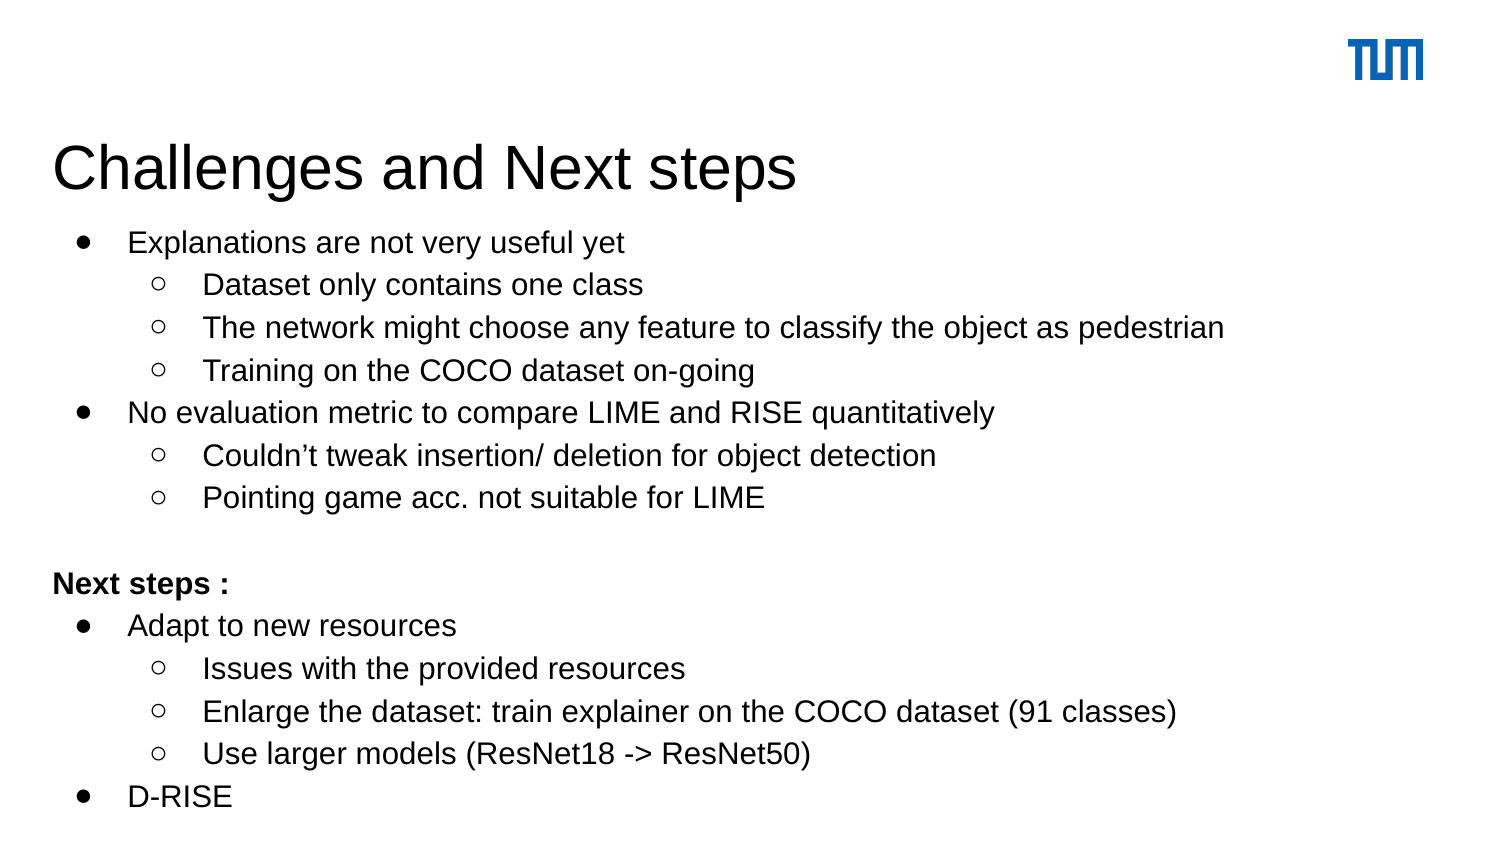

# Challenges and Next steps
Explanations are not very useful yet
Dataset only contains one class
The network might choose any feature to classify the object as pedestrian
Training on the COCO dataset on-going
No evaluation metric to compare LIME and RISE quantitatively
Couldn’t tweak insertion/ deletion for object detection
Pointing game acc. not suitable for LIME

Next steps :
Adapt to new resources
Issues with the provided resources
Enlarge the dataset: train explainer on the COCO dataset (91 classes)
Use larger models (ResNet18 -> ResNet50)
D-RISE